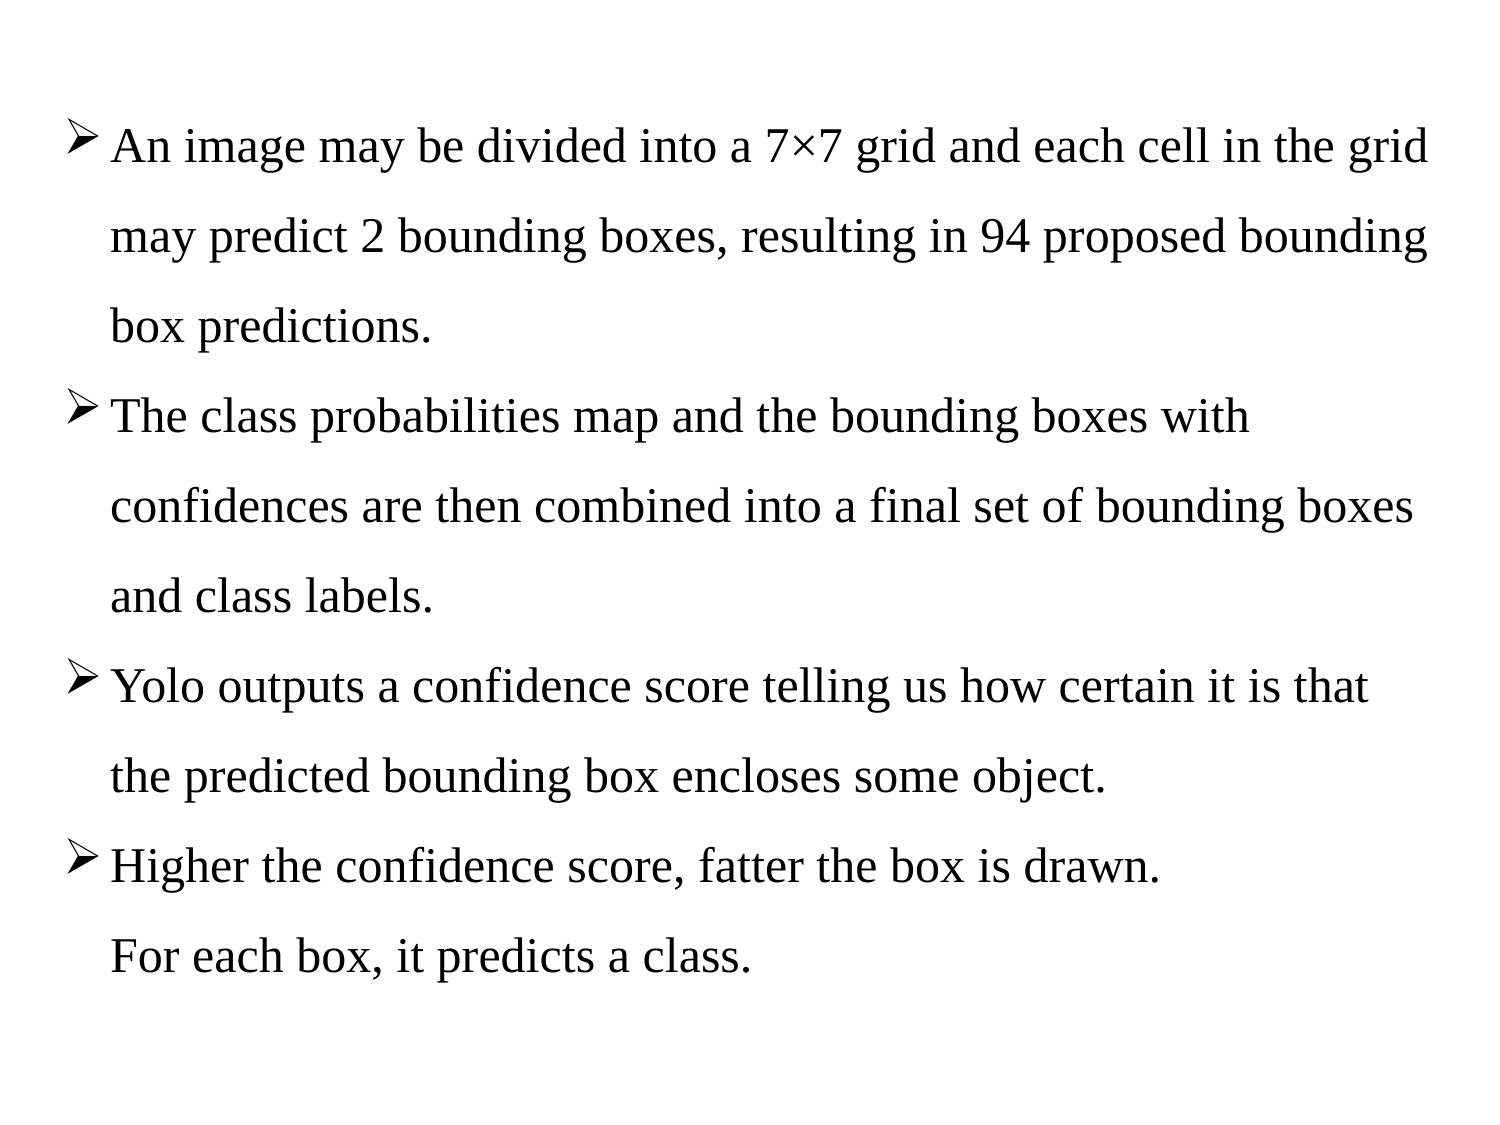

An image may be divided into a 7×7 grid and each cell in the grid may predict 2 bounding boxes, resulting in 94 proposed bounding box predictions.
The class probabilities map and the bounding boxes with confidences are then combined into a final set of bounding boxes and class labels.
Yolo outputs a confidence score telling us how certain it is that the predicted bounding box encloses some object.
Higher the confidence score, fatter the box is drawn.
For each box, it predicts a class.